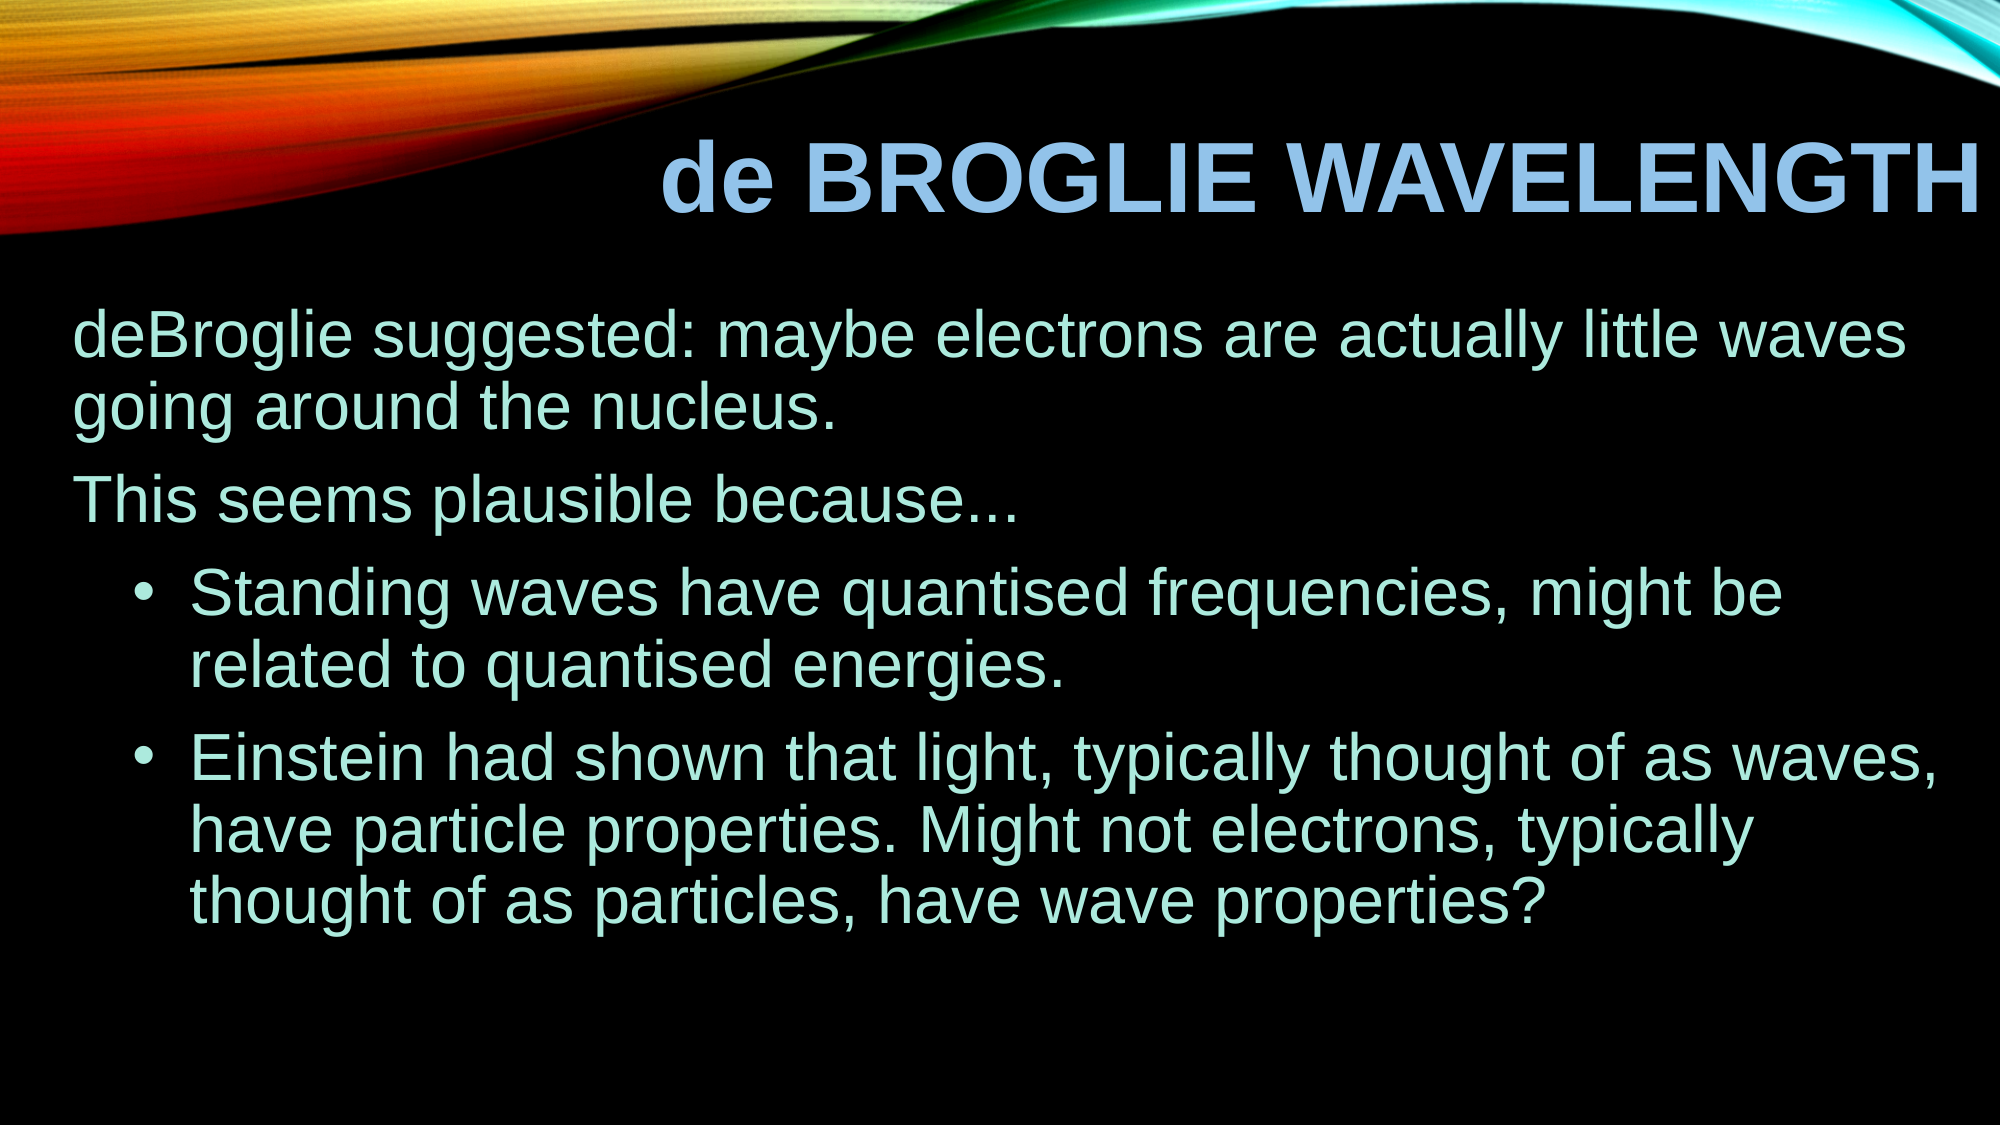

# de Broglie Wavelength
deBroglie suggested: maybe electrons are actually little waves going around the nucleus.
This seems plausible because...
Standing waves have quantised frequencies, might be related to quantised energies.
Einstein had shown that light, typically thought of as waves, have particle properties. Might not electrons, typically thought of as particles, have wave properties?